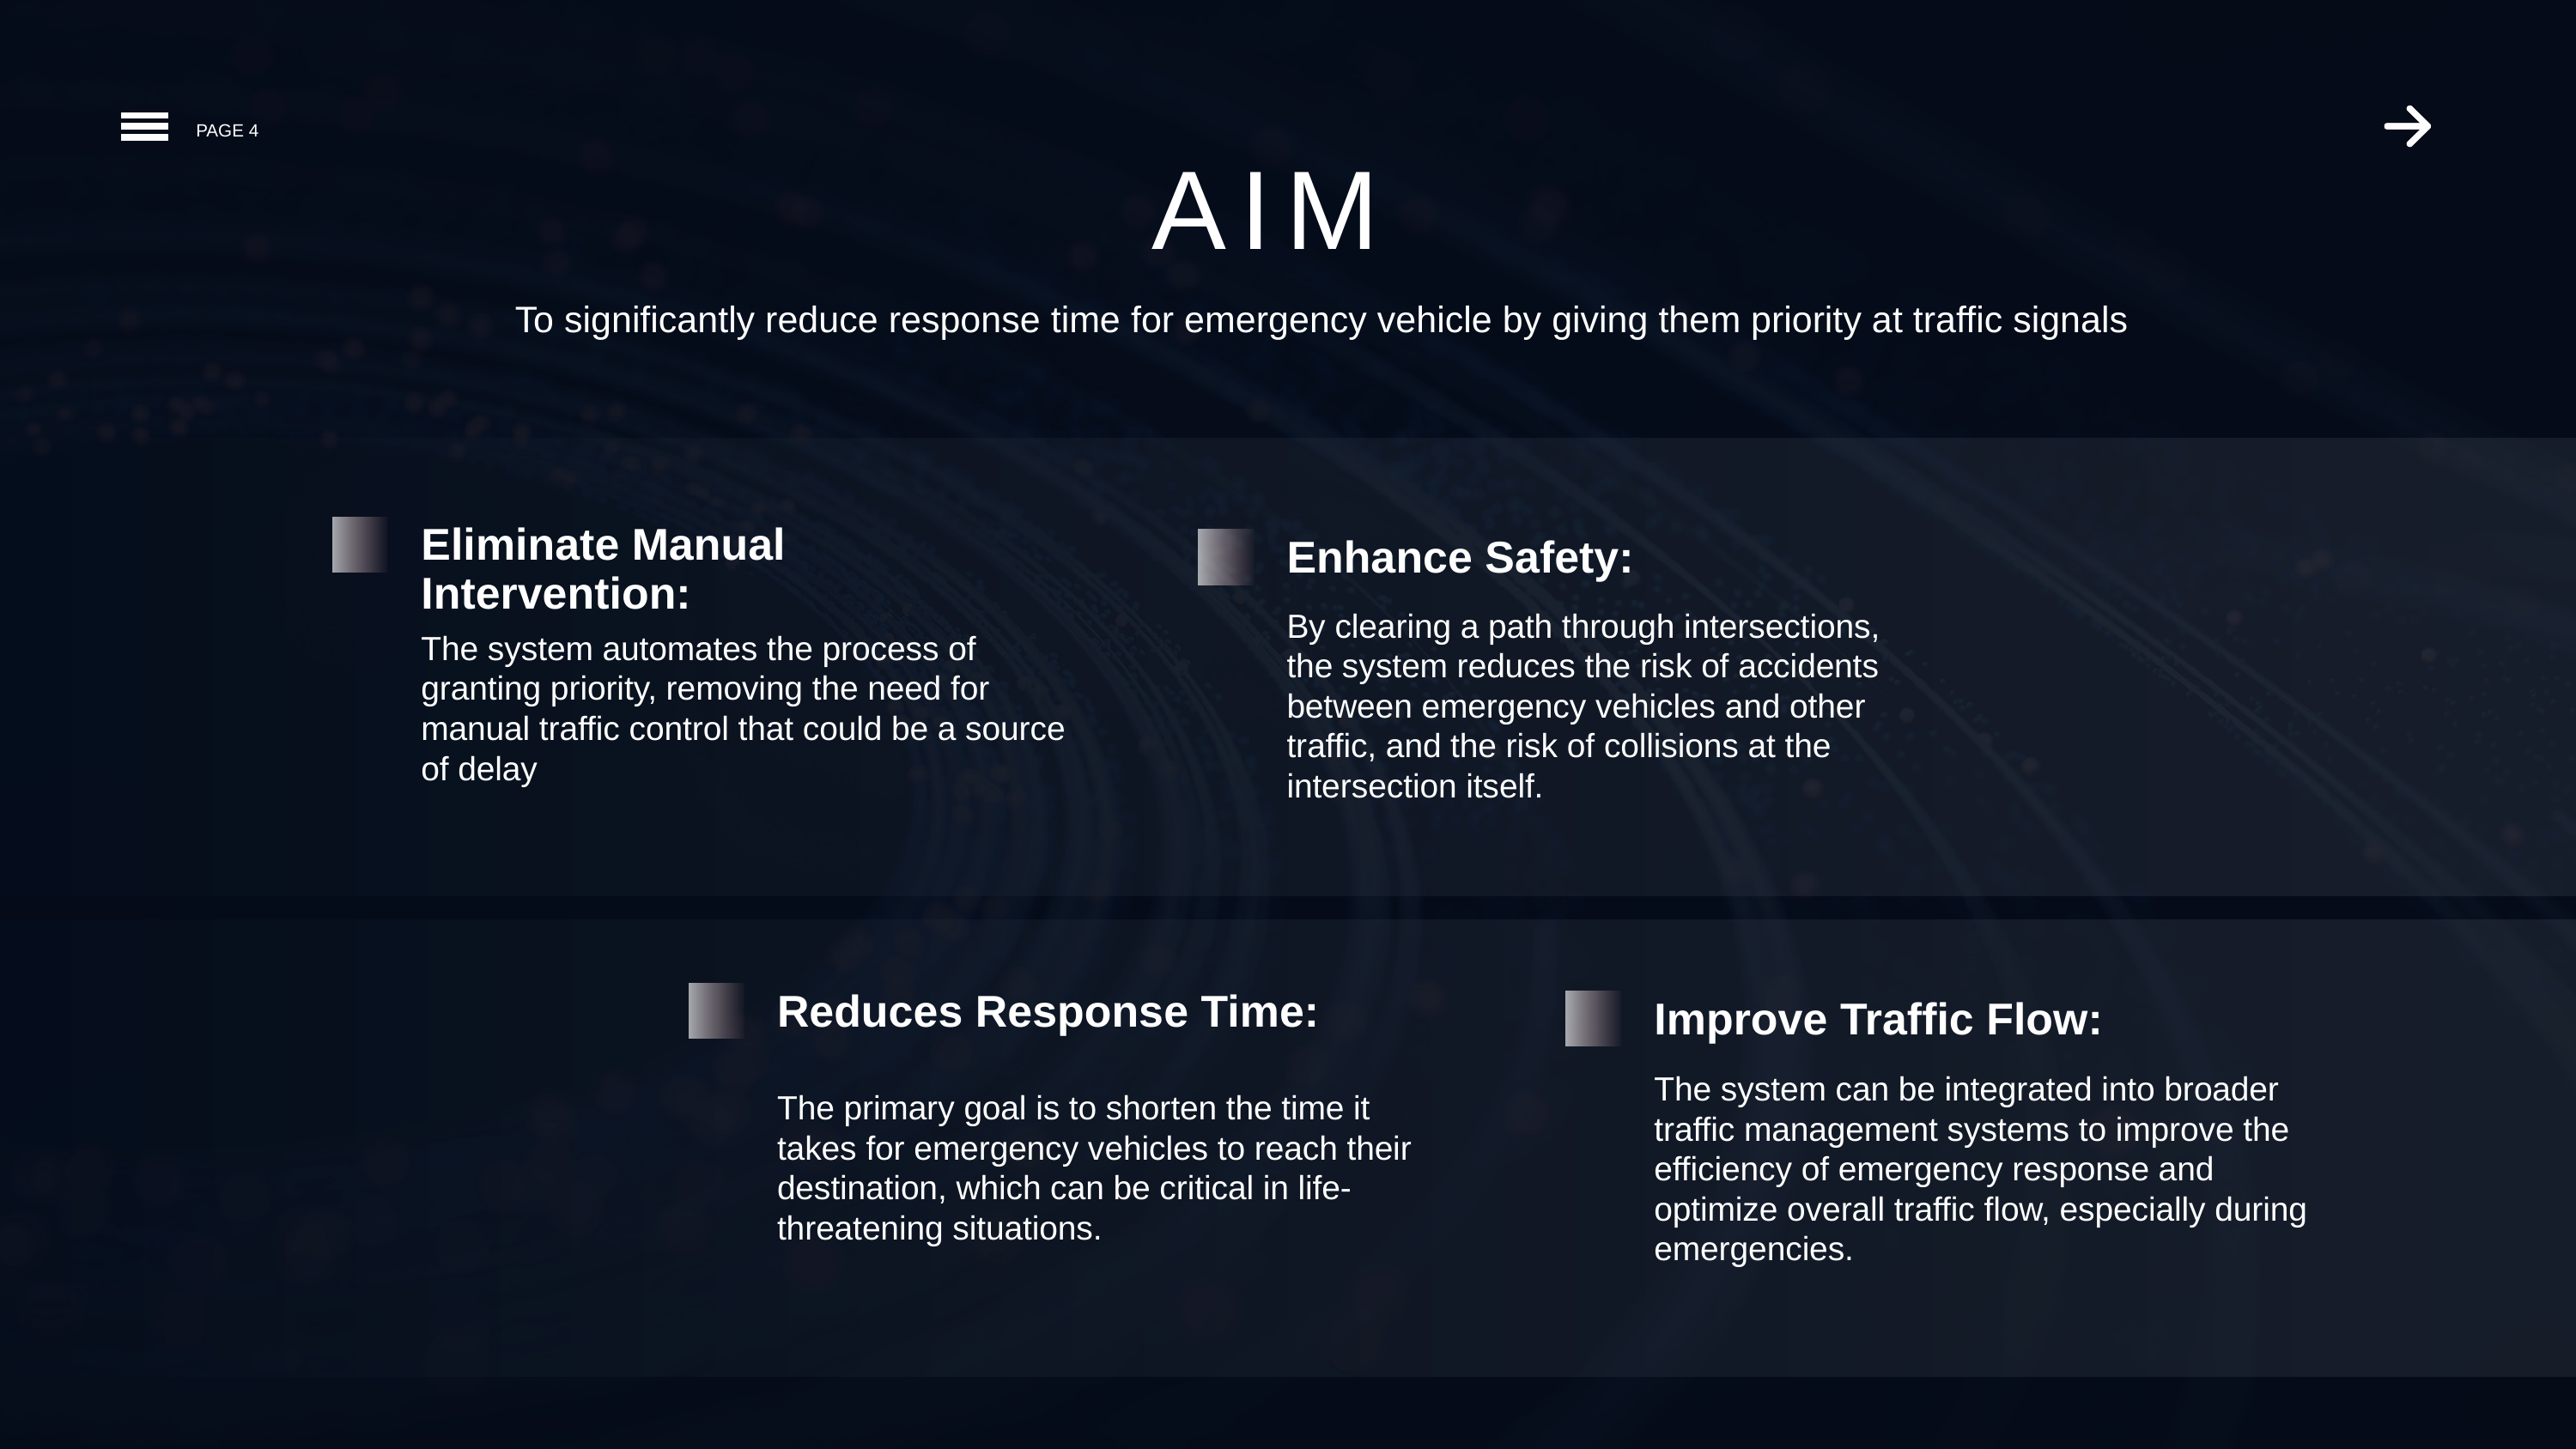

PAGE 4
AIM
To significantly reduce response time for emergency vehicle by giving them priority at traffic signals

Enhance Safety:
By clearing a path through intersections, the system reduces the risk of accidents between emergency vehicles and other traffic, and the risk of collisions at the intersection itself.

Eliminate Manual Intervention:
The system automates the process of granting priority, removing the need for manual traffic control that could be a source of delay

Reduces Response Time:
The primary goal is to shorten the time it takes for emergency vehicles to reach their destination, which can be critical in life-threatening situations.

Improve Traffic Flow:
The system can be integrated into broader traffic management systems to improve the efficiency of emergency response and optimize overall traffic flow, especially during emergencies.